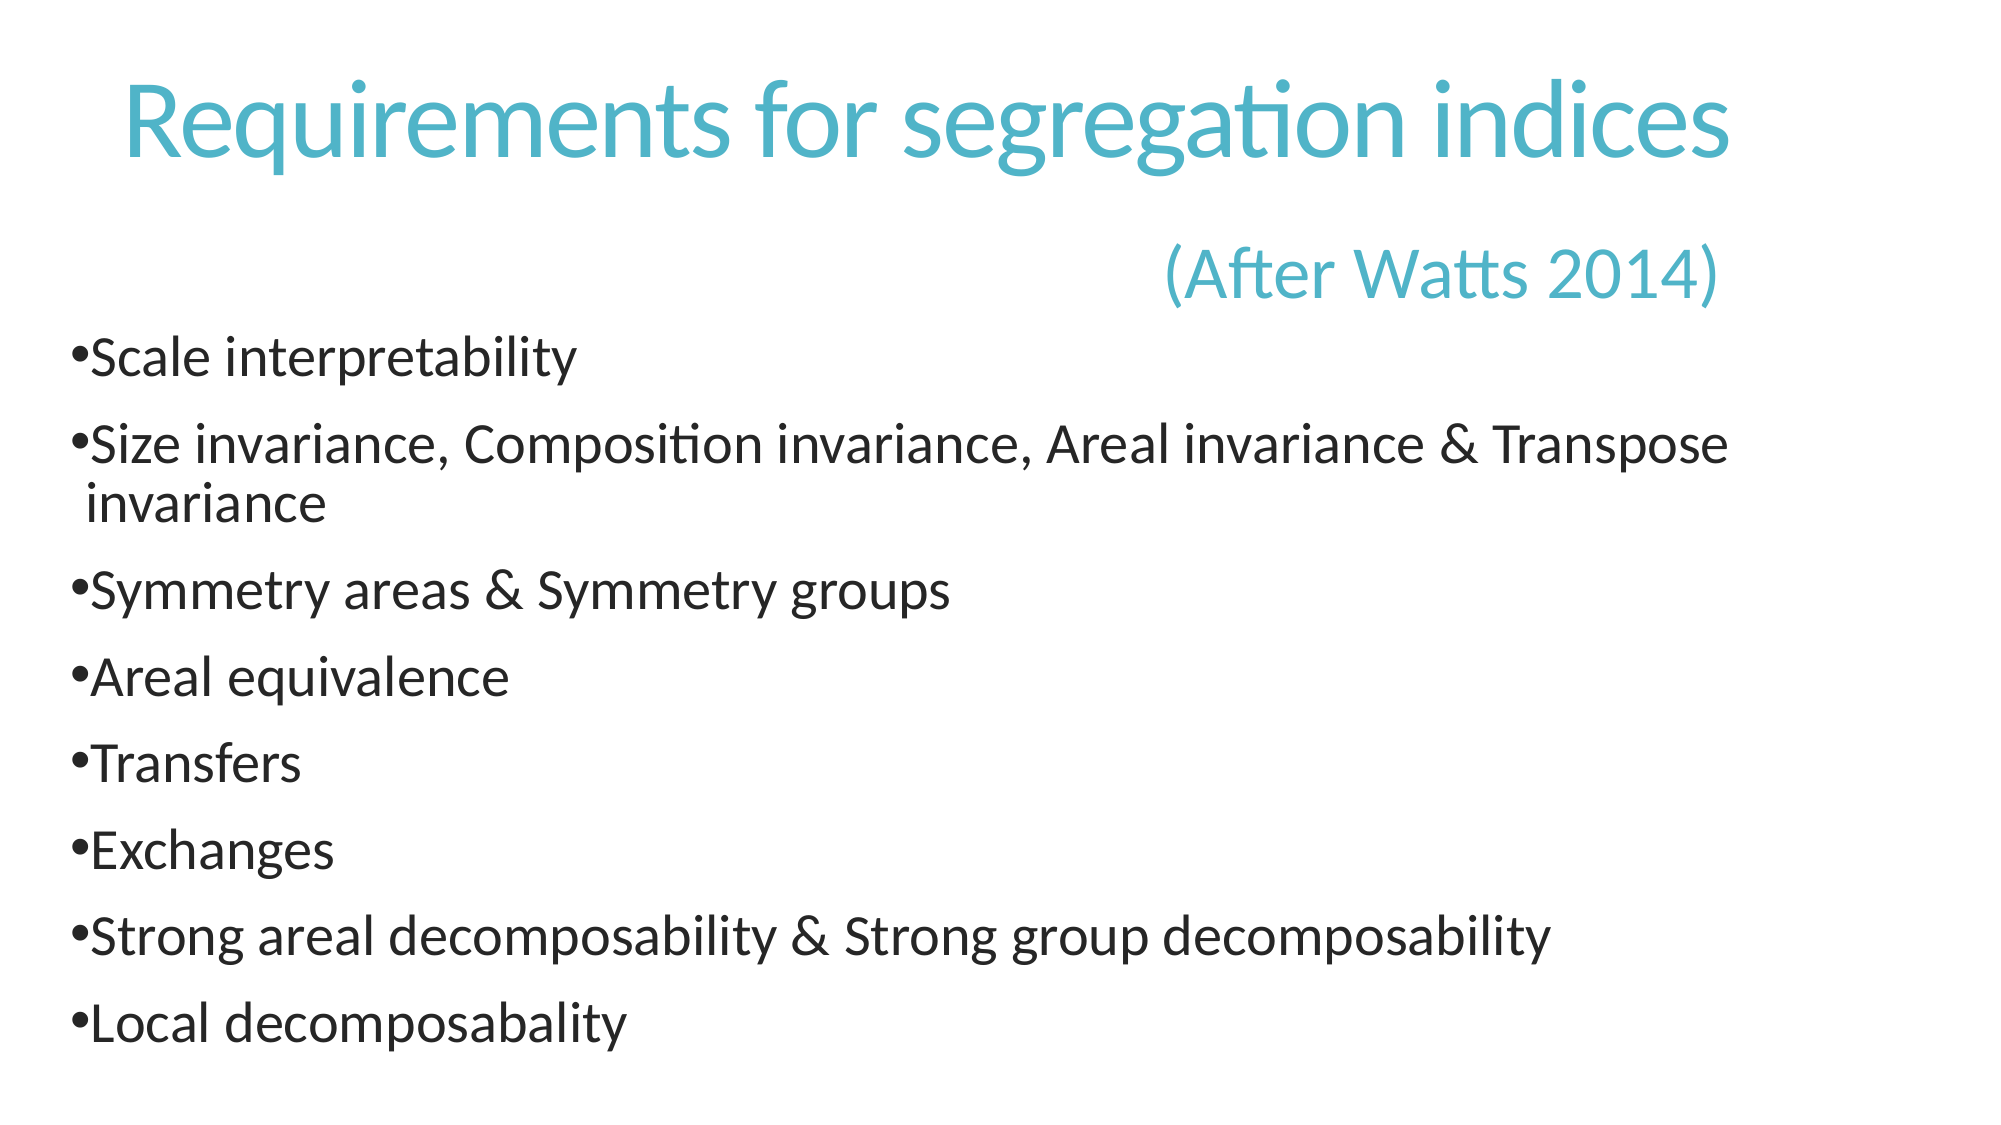

# Requirements for segregation indices
(After Watts 2014)
Scale interpretability
Size invariance, Composition invariance, Areal invariance & Transpose invariance
Symmetry areas & Symmetry groups
Areal equivalence
Transfers
Exchanges
Strong areal decomposability & Strong group decomposability
Local decomposabality